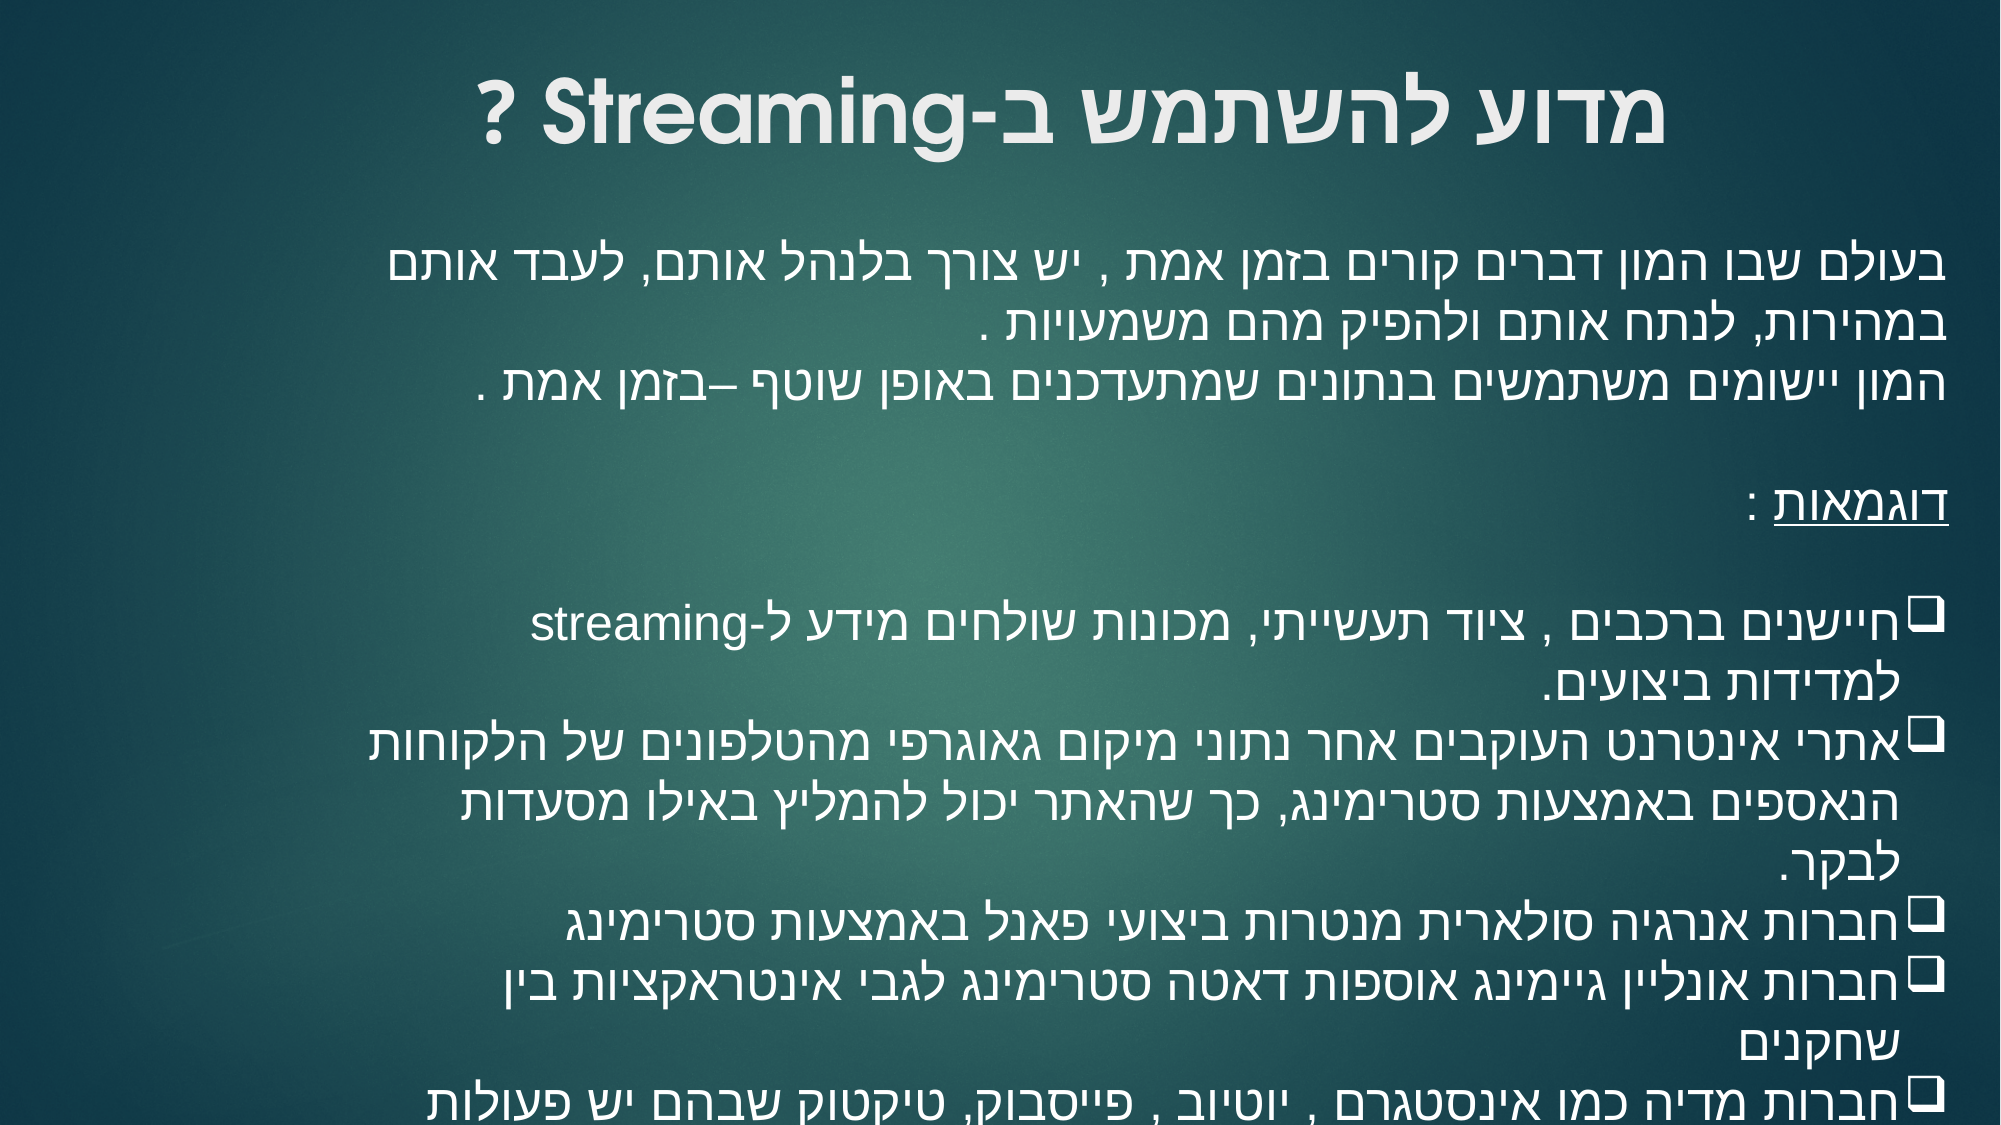

# מדוע להשתמש ב-Streaming ?
בעולם שבו המון דברים קורים בזמן אמת , יש צורך בלנהל אותם, לעבד אותם במהירות, לנתח אותם ולהפיק מהם משמעויות .
המון יישומים משתמשים בנתונים שמתעדכנים באופן שוטף –בזמן אמת .

דוגמאות :

חיישנים ברכבים , ציוד תעשייתי, מכונות שולחים מידע ל-streaming למדידות ביצועים.
אתרי אינטרנט העוקבים אחר נתוני מיקום גאוגרפי מהטלפונים של הלקוחות הנאספים באמצעות סטרימינג, כך שהאתר יכול להמליץ באילו מסעדות לבקר.
חברות אנרגיה סולארית מנטרות ביצועי פאנל באמצעות סטרימינג
חברות אונליין גיימינג אוספות דאטה סטרימינג לגבי אינטראקציות בין שחקנים
חברות מדיה כמו אינסטגרם , יוטיוב , פייסבוק, טיקטוק שבהם יש פעולות אונליין של פוסטים, העלאת תמונות, לייבים, לייקים, תגובות וכו' צריכות לנהל ולעבד נתונים בזמן אמת